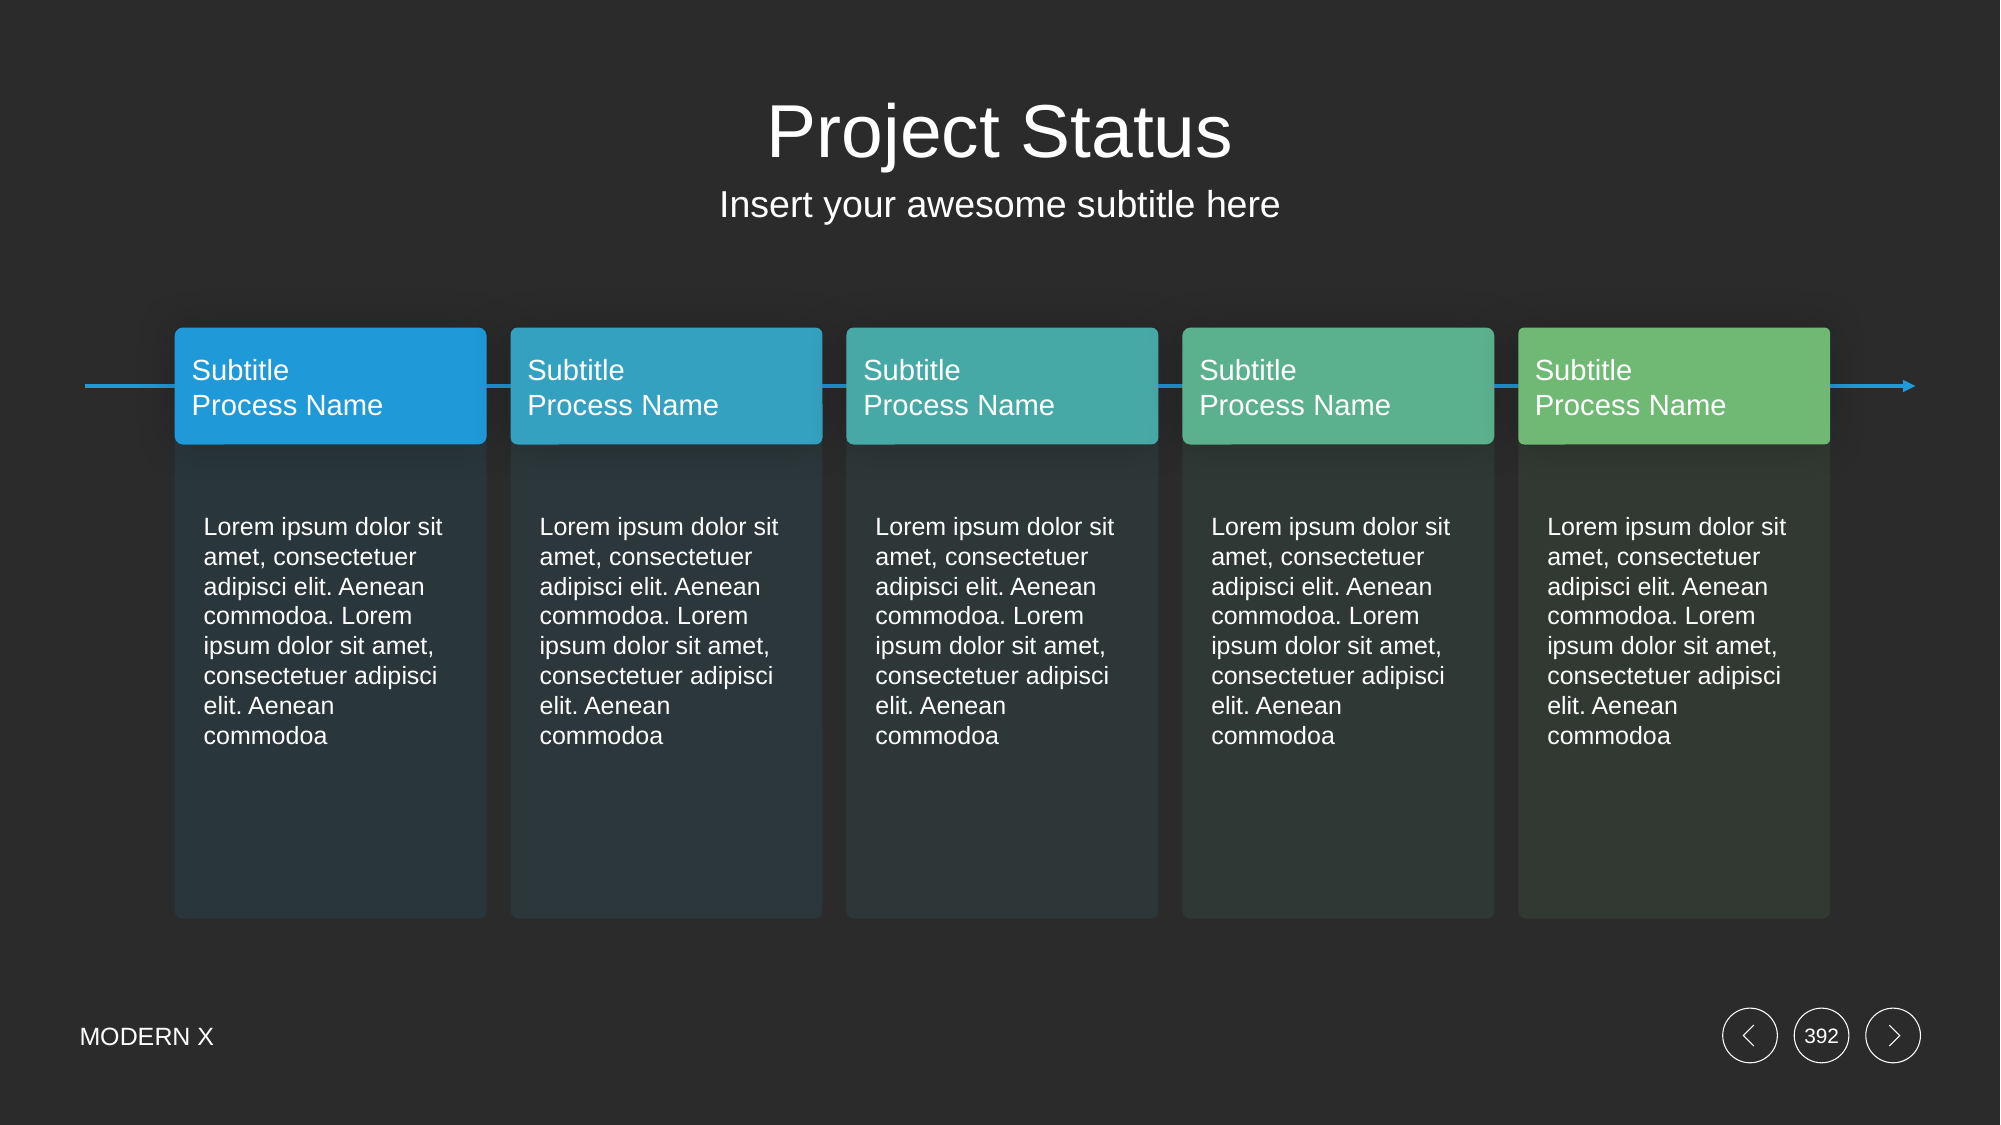

# Project Status
Insert your awesome subtitle here

Subtitle
Process Name

Subtitle
Process Name
Subtitle
Process Name

Subtitle
Process Name

Subtitle
Process Name

Lorem ipsum dolor sit amet, consectetuer adipisci elit. Aenean commodoa. Lorem ipsum dolor sit amet, consectetuer adipisci elit. Aenean commodoa
Lorem ipsum dolor sit amet, consectetuer adipisci elit. Aenean commodoa. Lorem ipsum dolor sit amet, consectetuer adipisci elit. Aenean commodoa
Lorem ipsum dolor sit amet, consectetuer adipisci elit. Aenean commodoa. Lorem ipsum dolor sit amet, consectetuer adipisci elit. Aenean commodoa
Lorem ipsum dolor sit amet, consectetuer adipisci elit. Aenean commodoa. Lorem ipsum dolor sit amet, consectetuer adipisci elit. Aenean commodoa
Lorem ipsum dolor sit amet, consectetuer adipisci elit. Aenean commodoa. Lorem ipsum dolor sit amet, consectetuer adipisci elit. Aenean commodoa